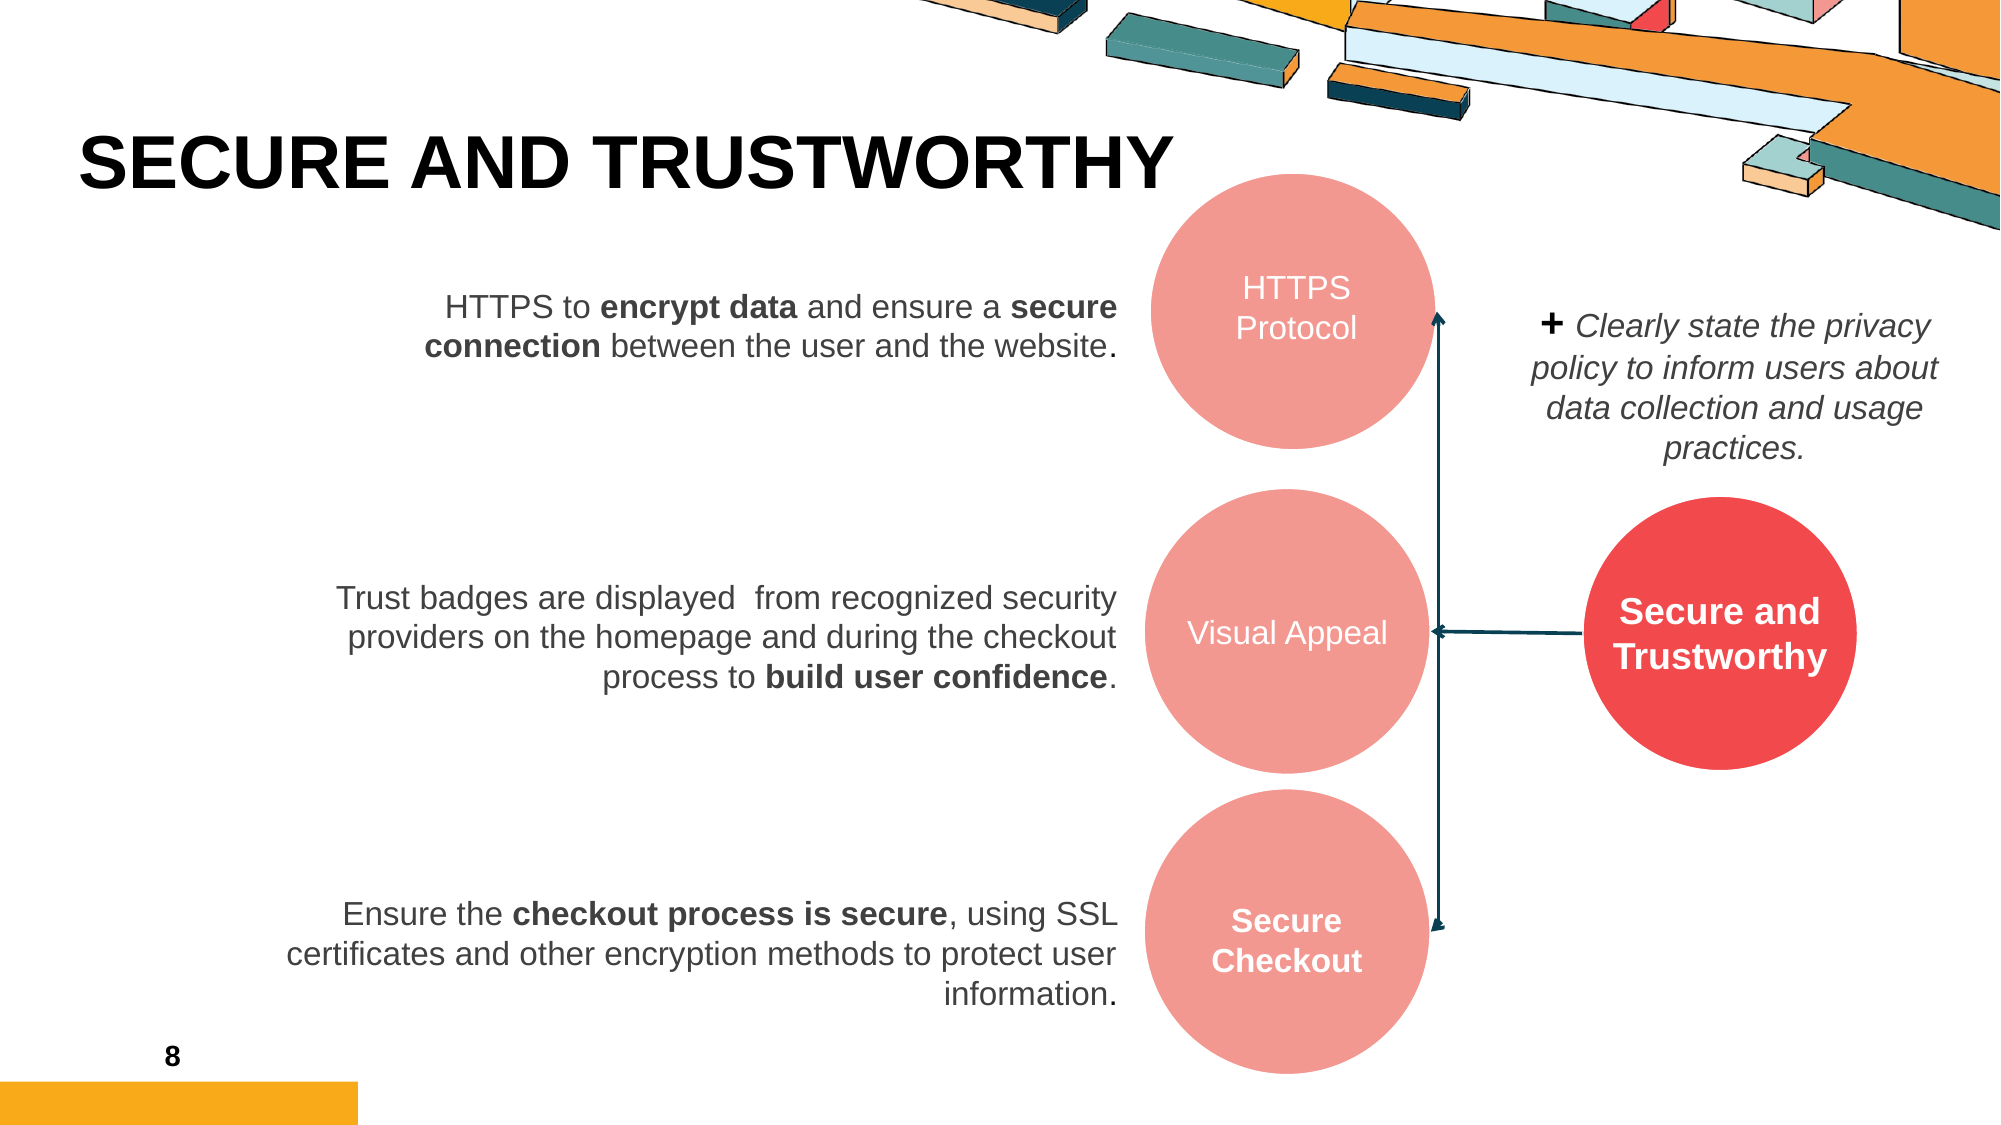

Secure and Trustworthy

HTTPS Protocol
HTTPS to encrypt data and ensure a secure connection between the user and the website.
+ Clearly state the privacy policy to inform users about data collection and usage practices.
Tasks

User-Friendly Design
Search Functionality
Trust badges are displayed  from recognized security providers on the homepage and during the checkout process to build user confidence.
Secure and Trustworthy
Visual Appeal

Consistent Layout
Ensure the checkout process is secure, using SSL certificates and other encryption methods to protect user information.
Secure Checkout
8